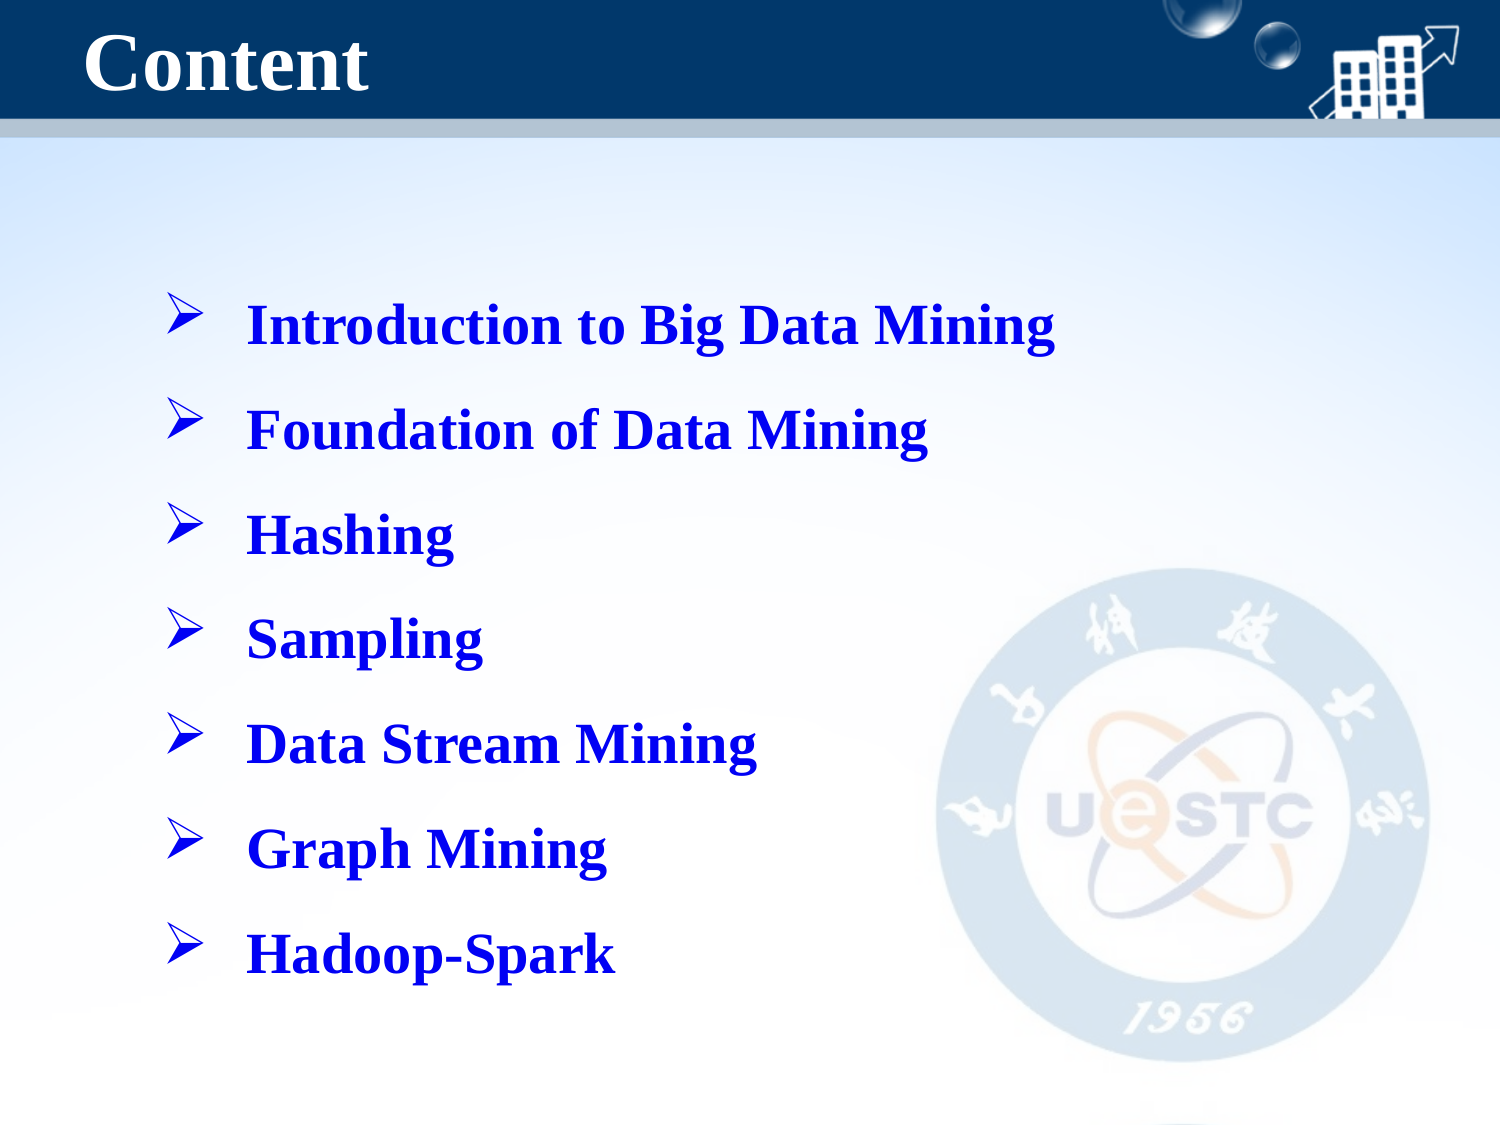

Content
Introduction to Big Data Mining
Foundation of Data Mining
Hashing
Sampling
Data Stream Mining
Graph Mining
Hadoop-Spark